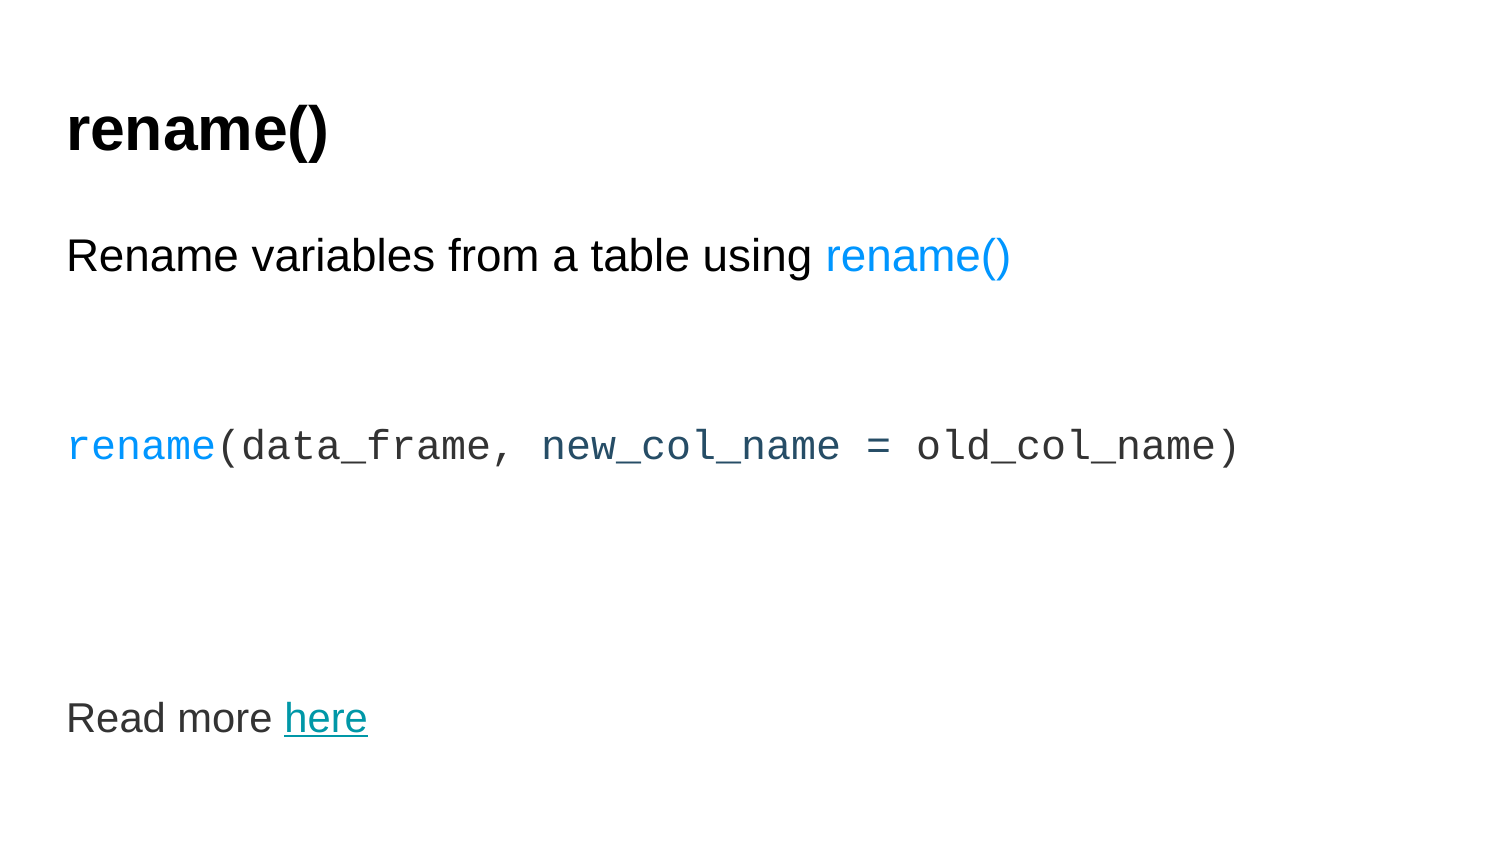

# rename()
Rename variables from a table using rename()

rename(data_frame, new_col_name = old_col_name)

Read more here